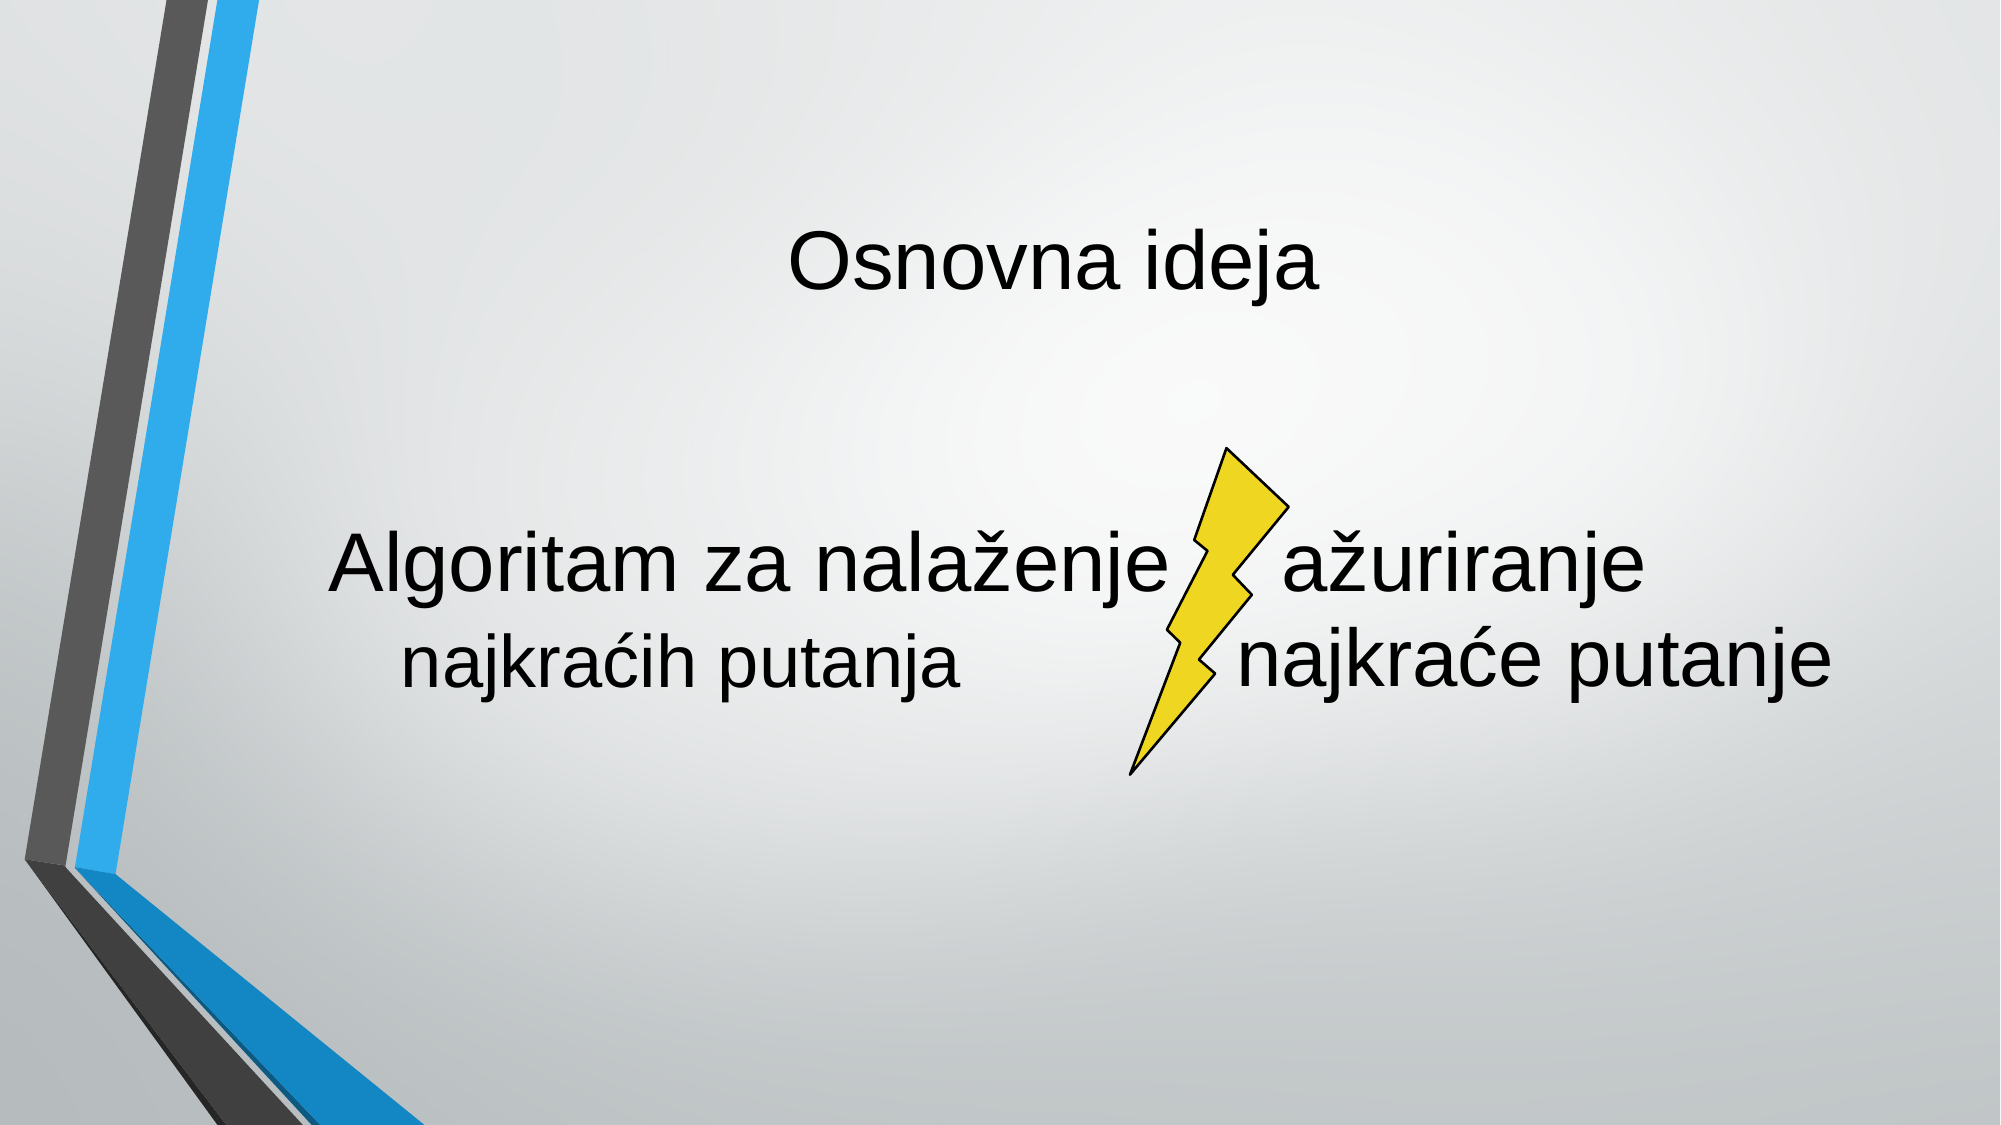

# Osnovna ideja

Algoritam za nalaženje  i  ažuriranje
najkraće putanje
najkraćih putanja